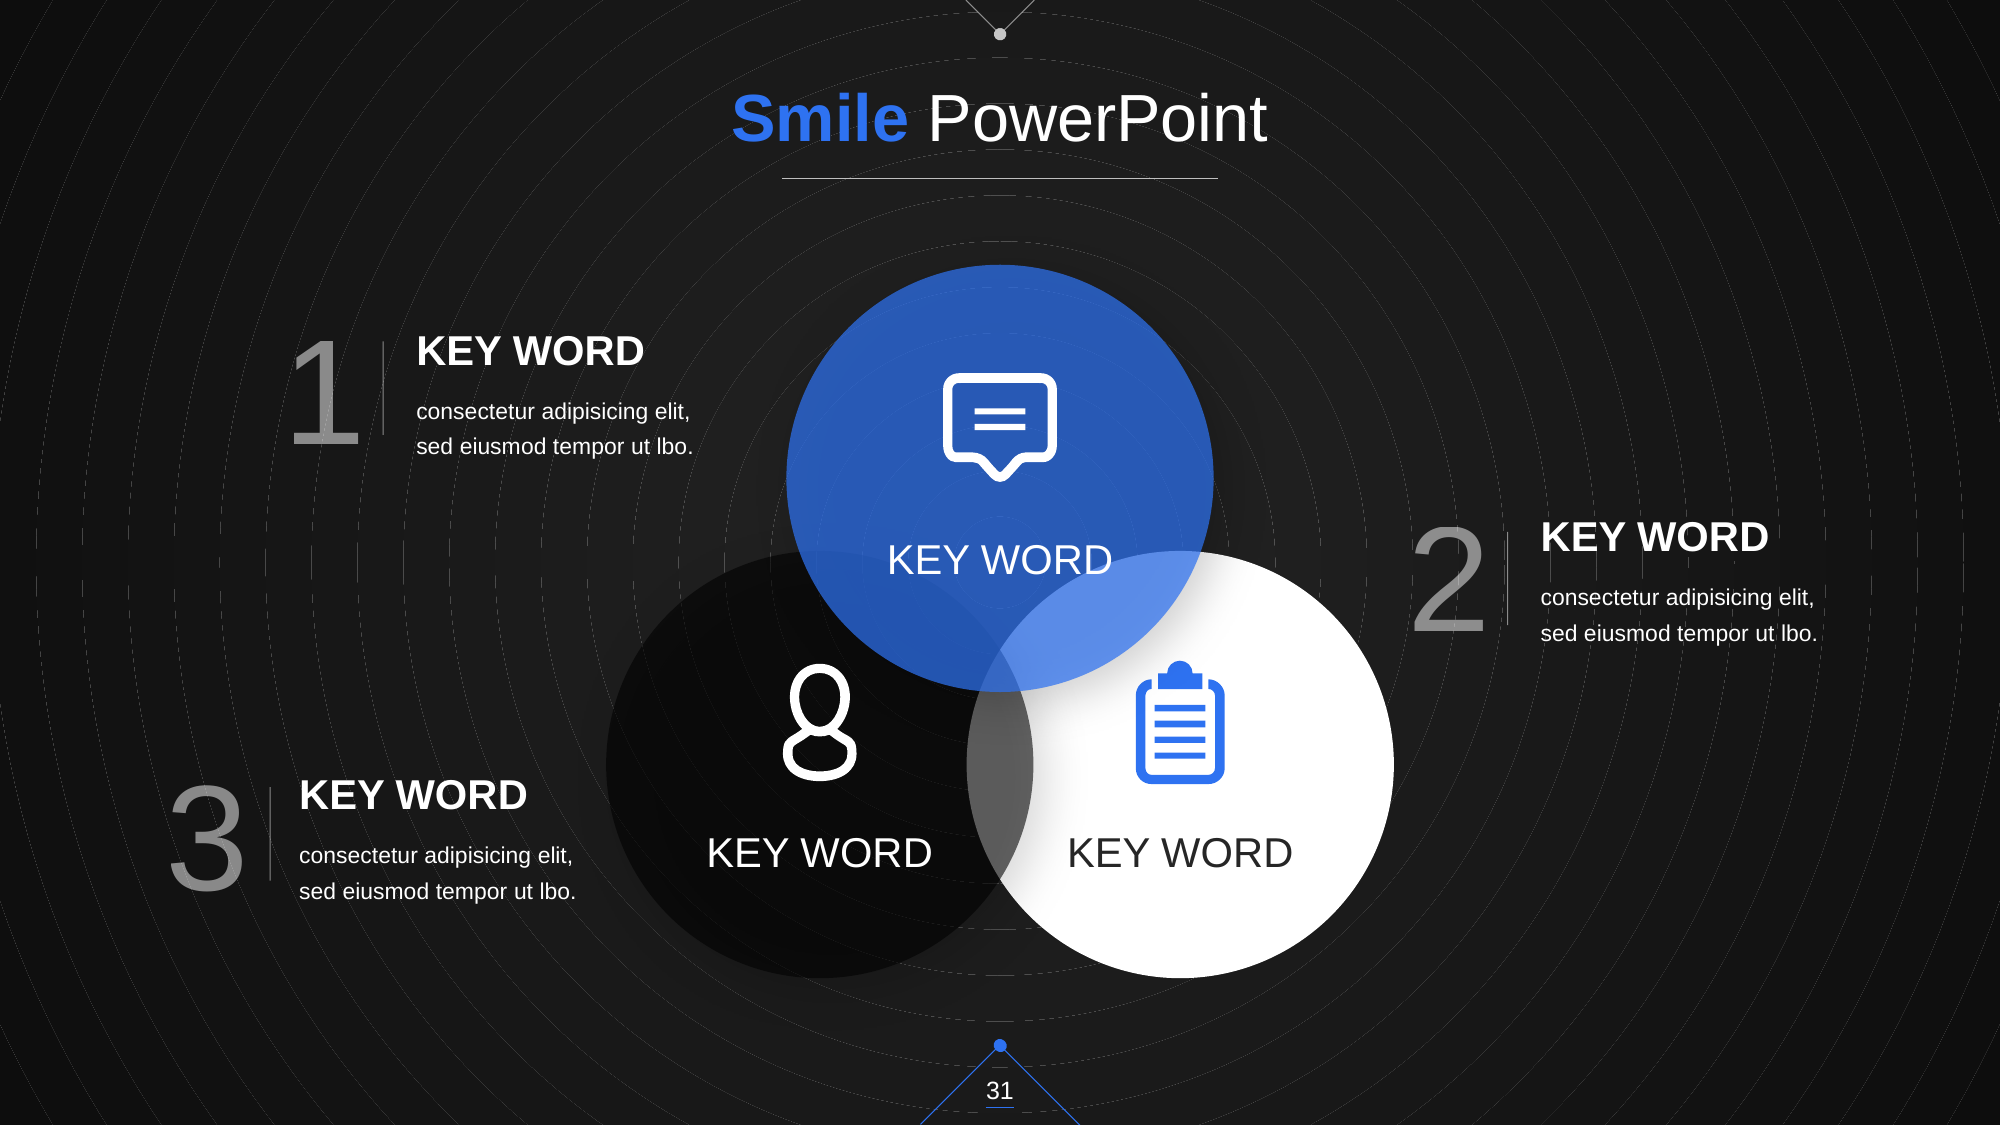

Smile PowerPoint

KEY WORD
1
KEY WORD
consectetur adipisicing elit, sed eiusmod tempor ut lbo.
2
KEY WORD

consectetur adipisicing elit, sed eiusmod tempor ut lbo.

3
KEY WORD
KEY WORD
KEY WORD
consectetur adipisicing elit, sed eiusmod tempor ut lbo.
31